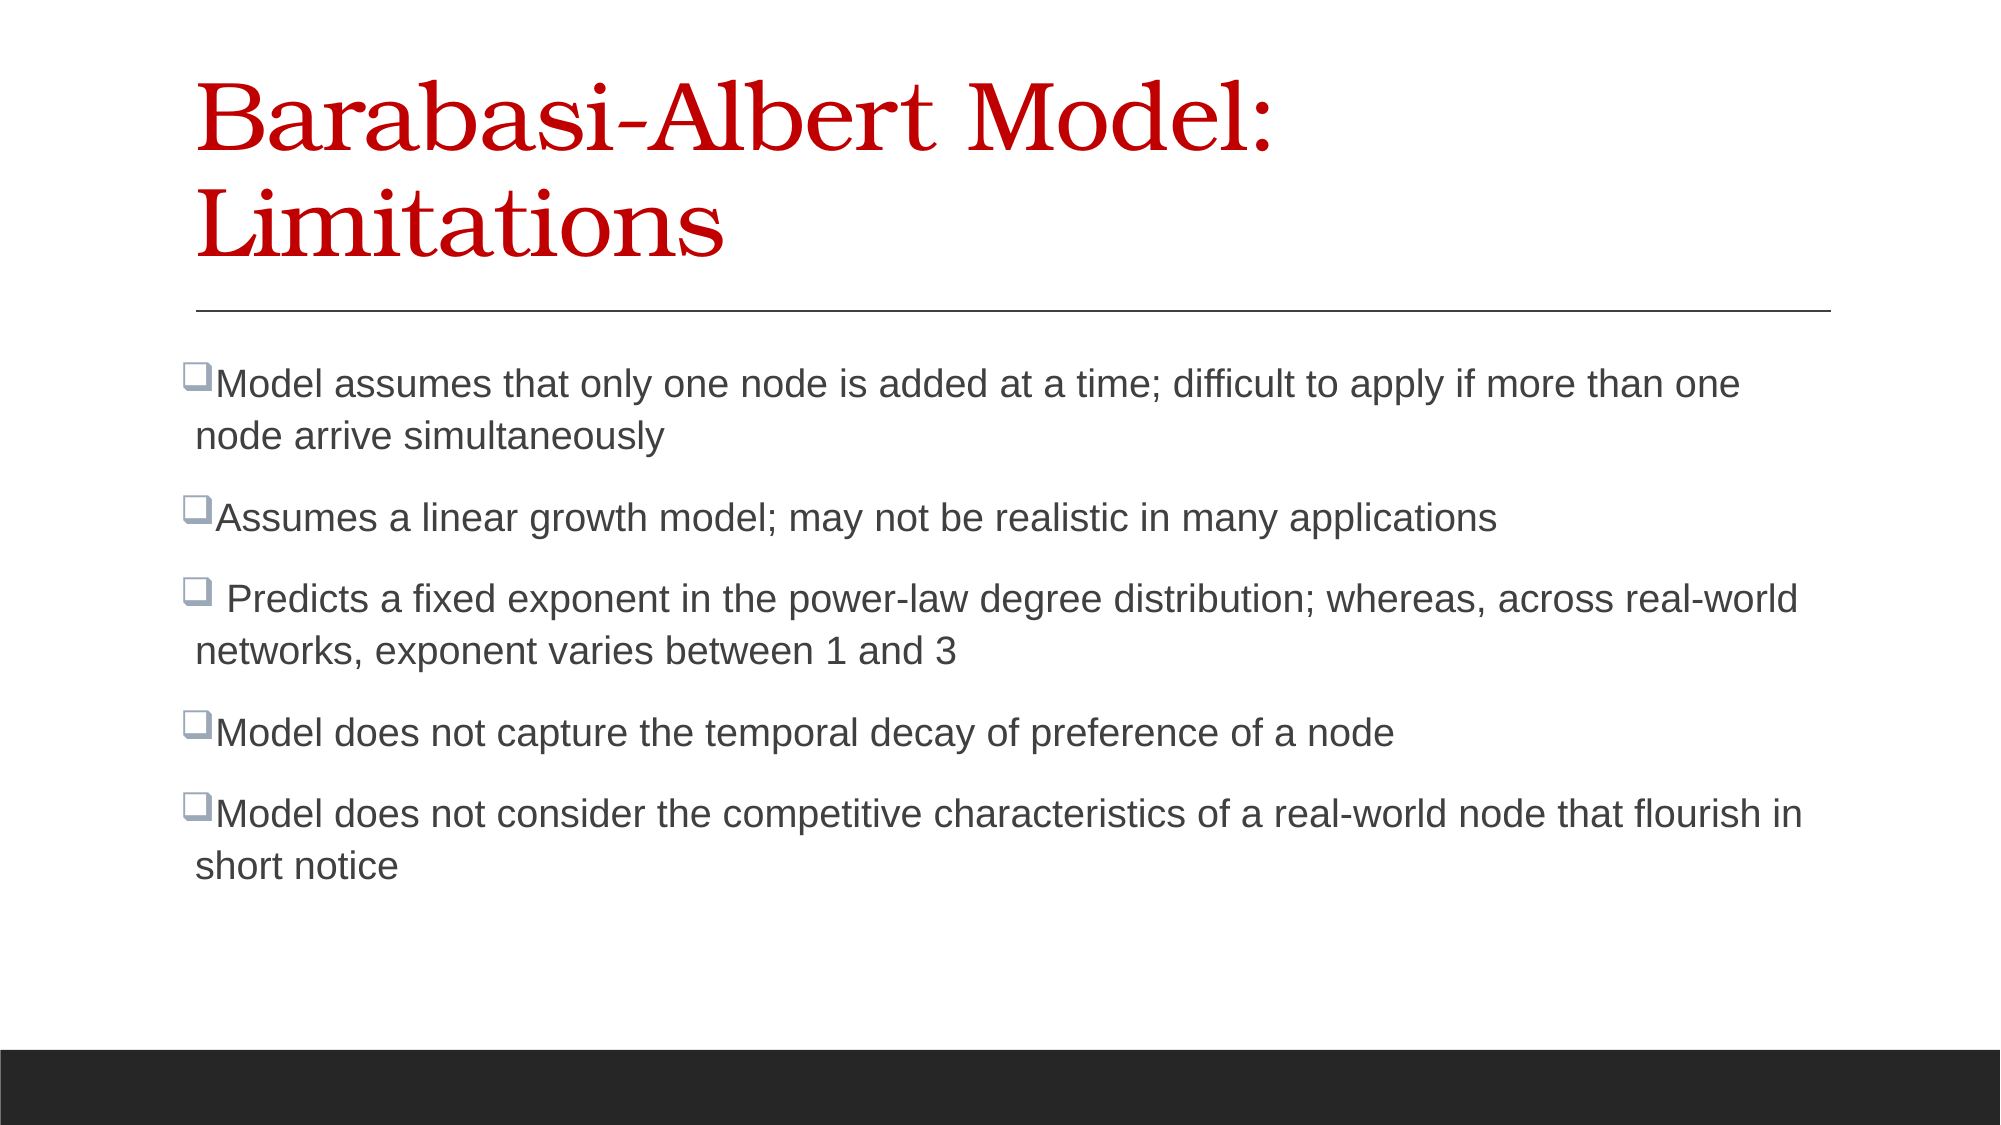

# Barabasi-Albert Model: Limitations
Model assumes that only one node is added at a time; difficult to apply if more than one node arrive simultaneously
Assumes a linear growth model; may not be realistic in many applications
 Predicts a fixed exponent in the power-law degree distribution; whereas, across real-world networks, exponent varies between 1 and 3
Model does not capture the temporal decay of preference of a node
Model does not consider the competitive characteristics of a real-world node that flourish in short notice